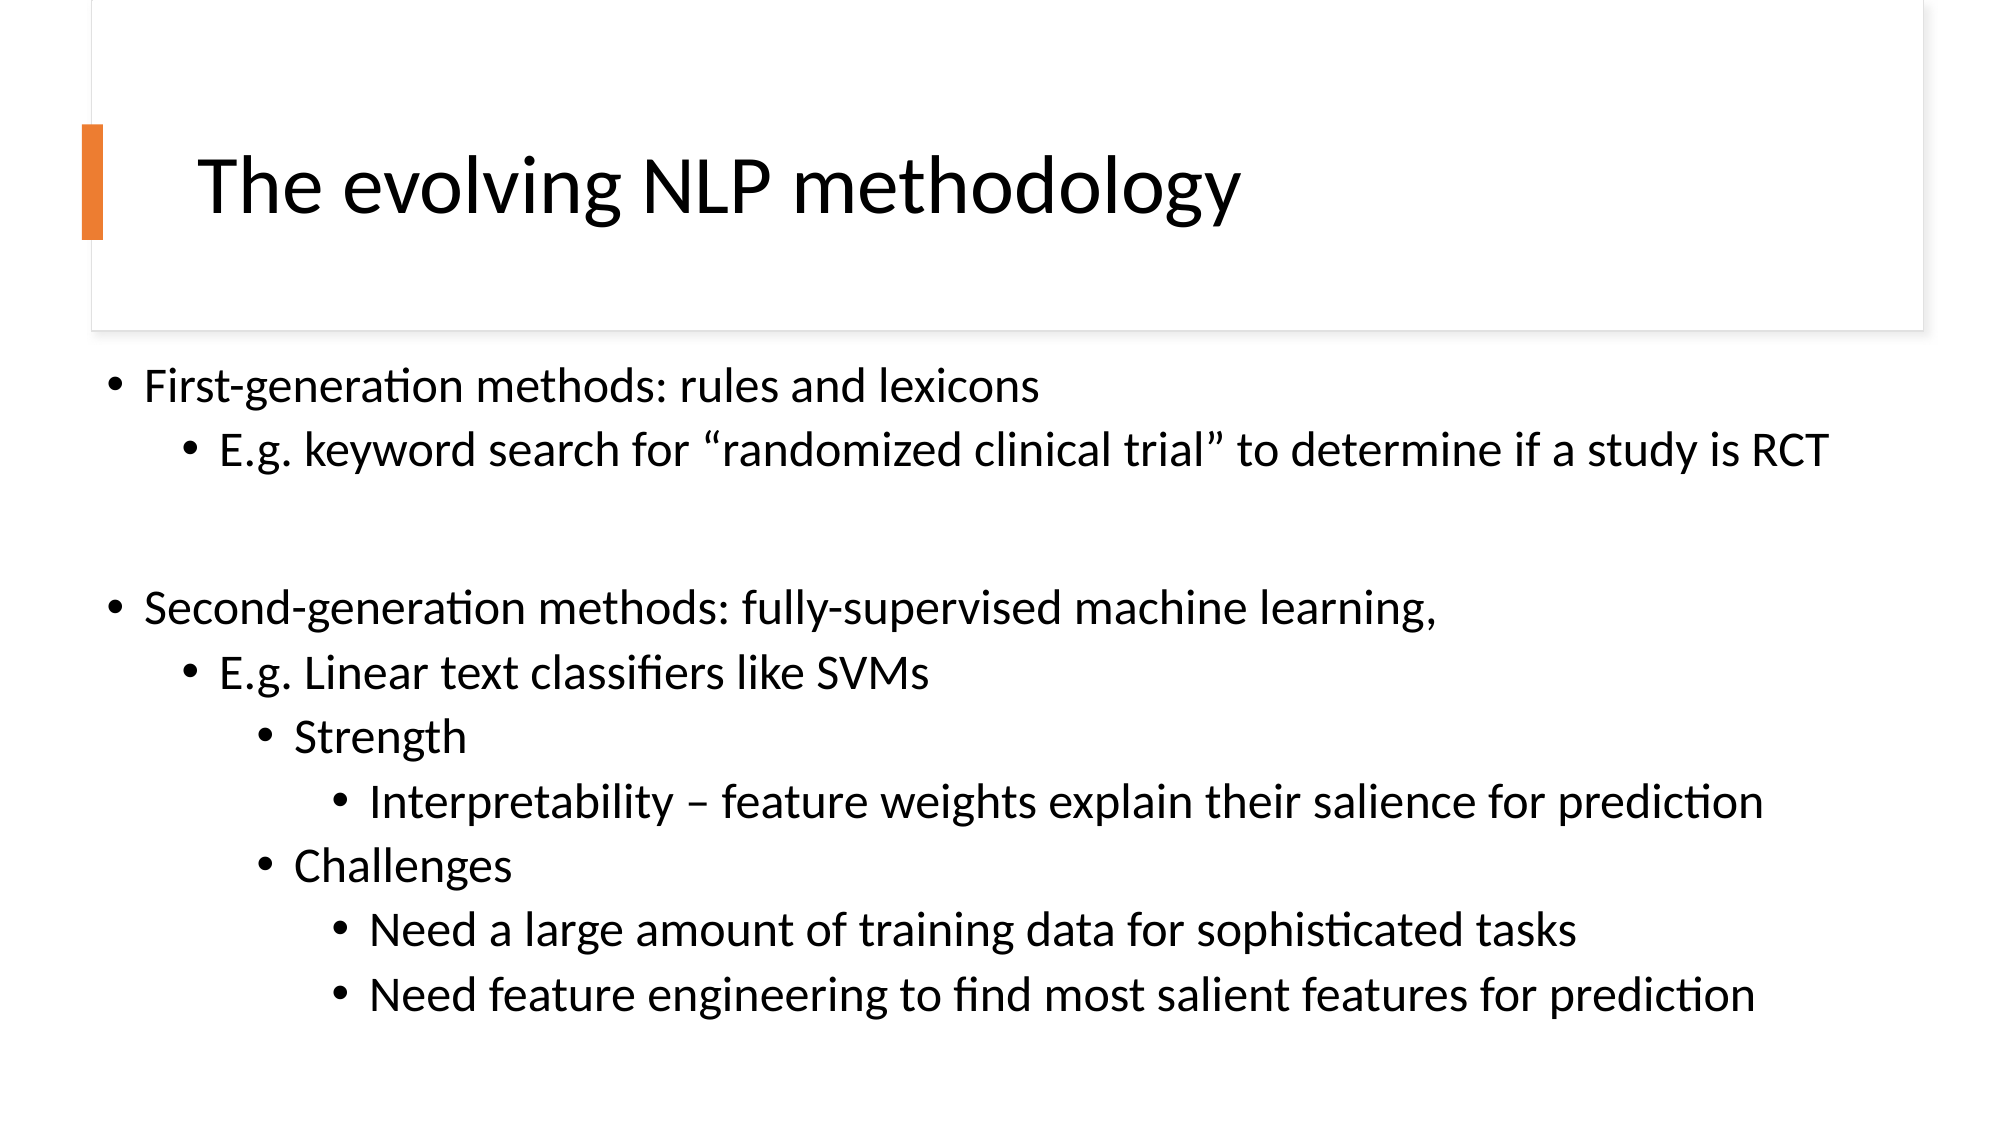

# The evolving NLP methodology

First-generation methods: rules and lexicons
E.g. keyword search for “randomized clinical trial” to determine if a study is RCT

Second-generation methods: fully-supervised machine learning,
E.g. Linear text classifiers like SVMs
Strength
Interpretability – feature weights explain their salience for prediction
Challenges
Need a large amount of training data for sophisticated tasks
Need feature engineering to find most salient features for prediction